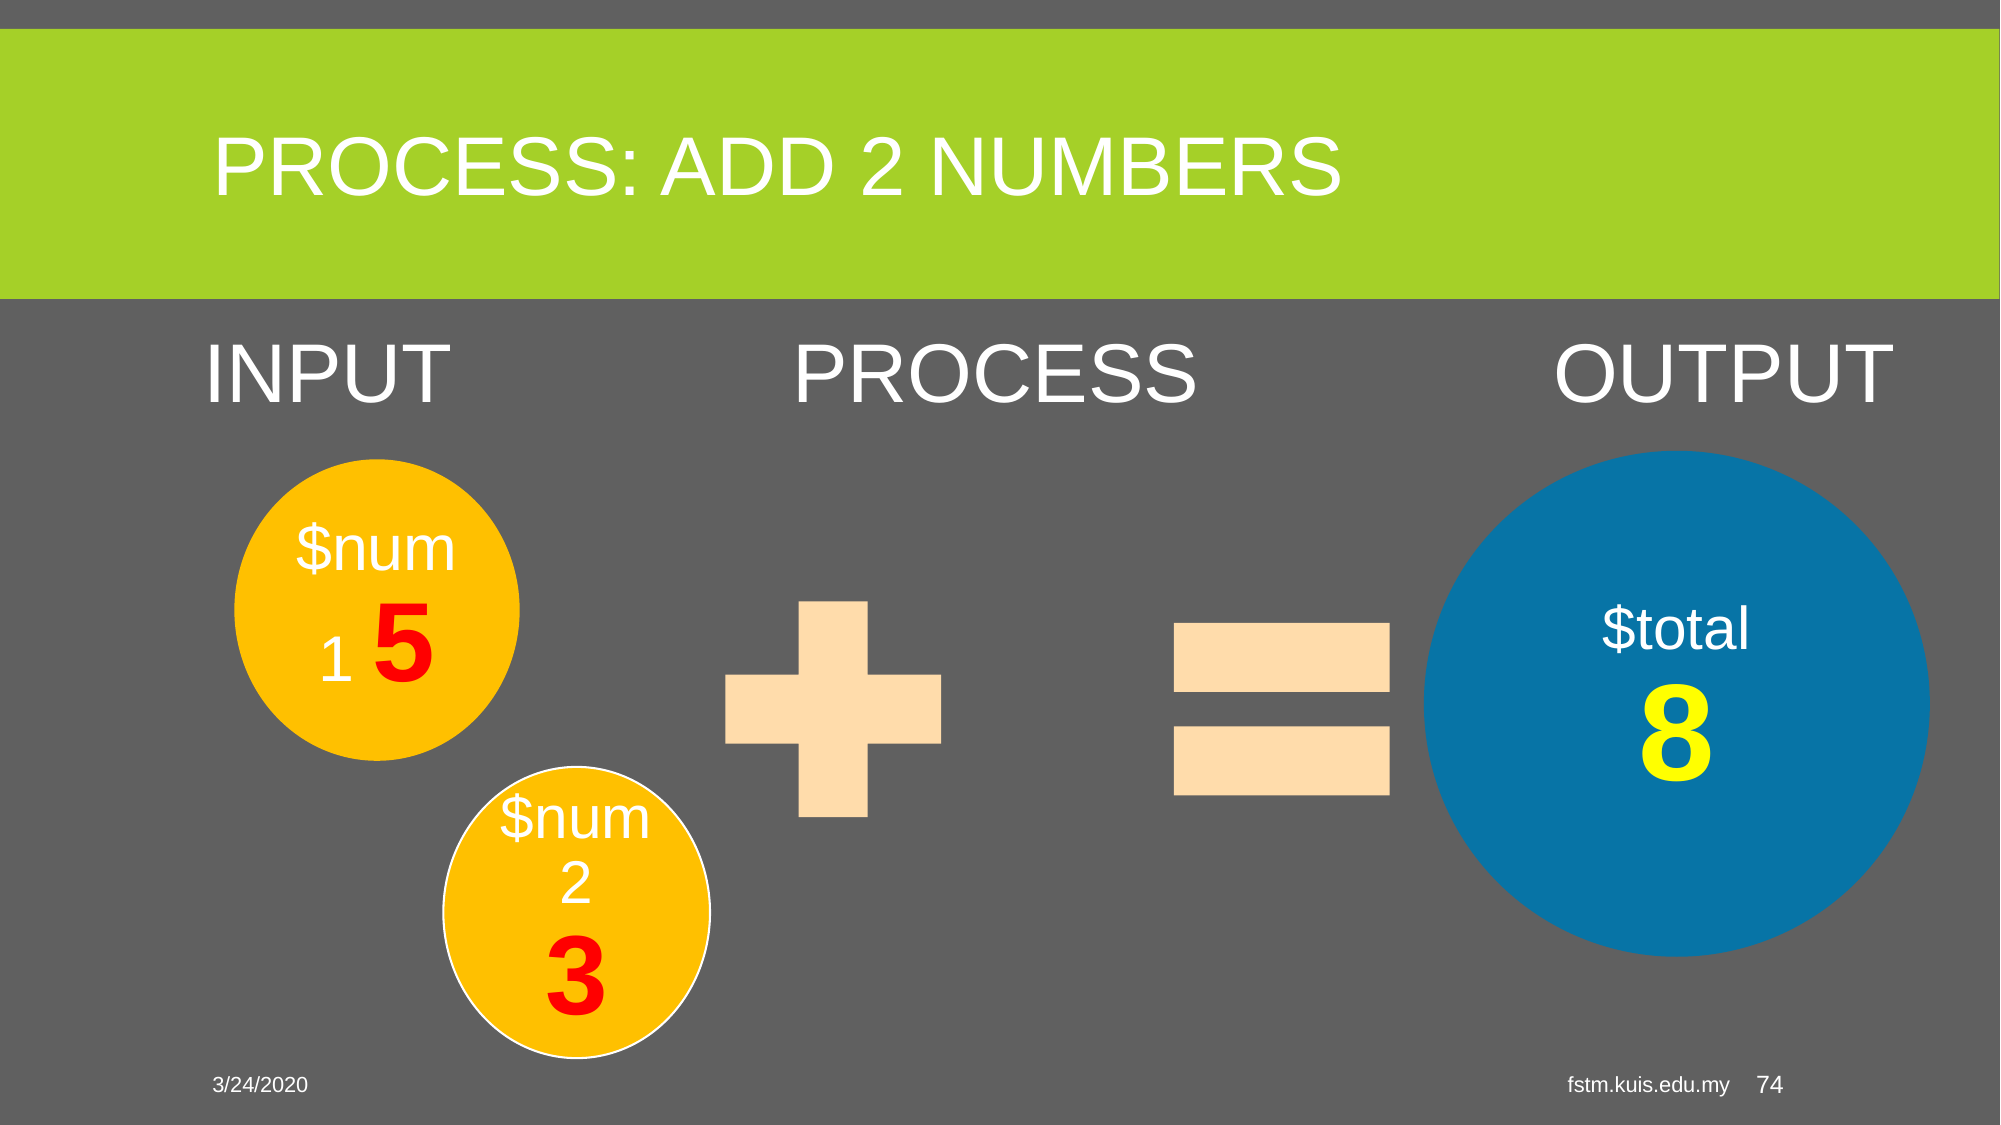

# PROCESS: ADD 2 NUMBERS
Input 		      process 			output
$num2
3

$num1 5

$total
8
3/24/2020
fstm.kuis.edu.my
74